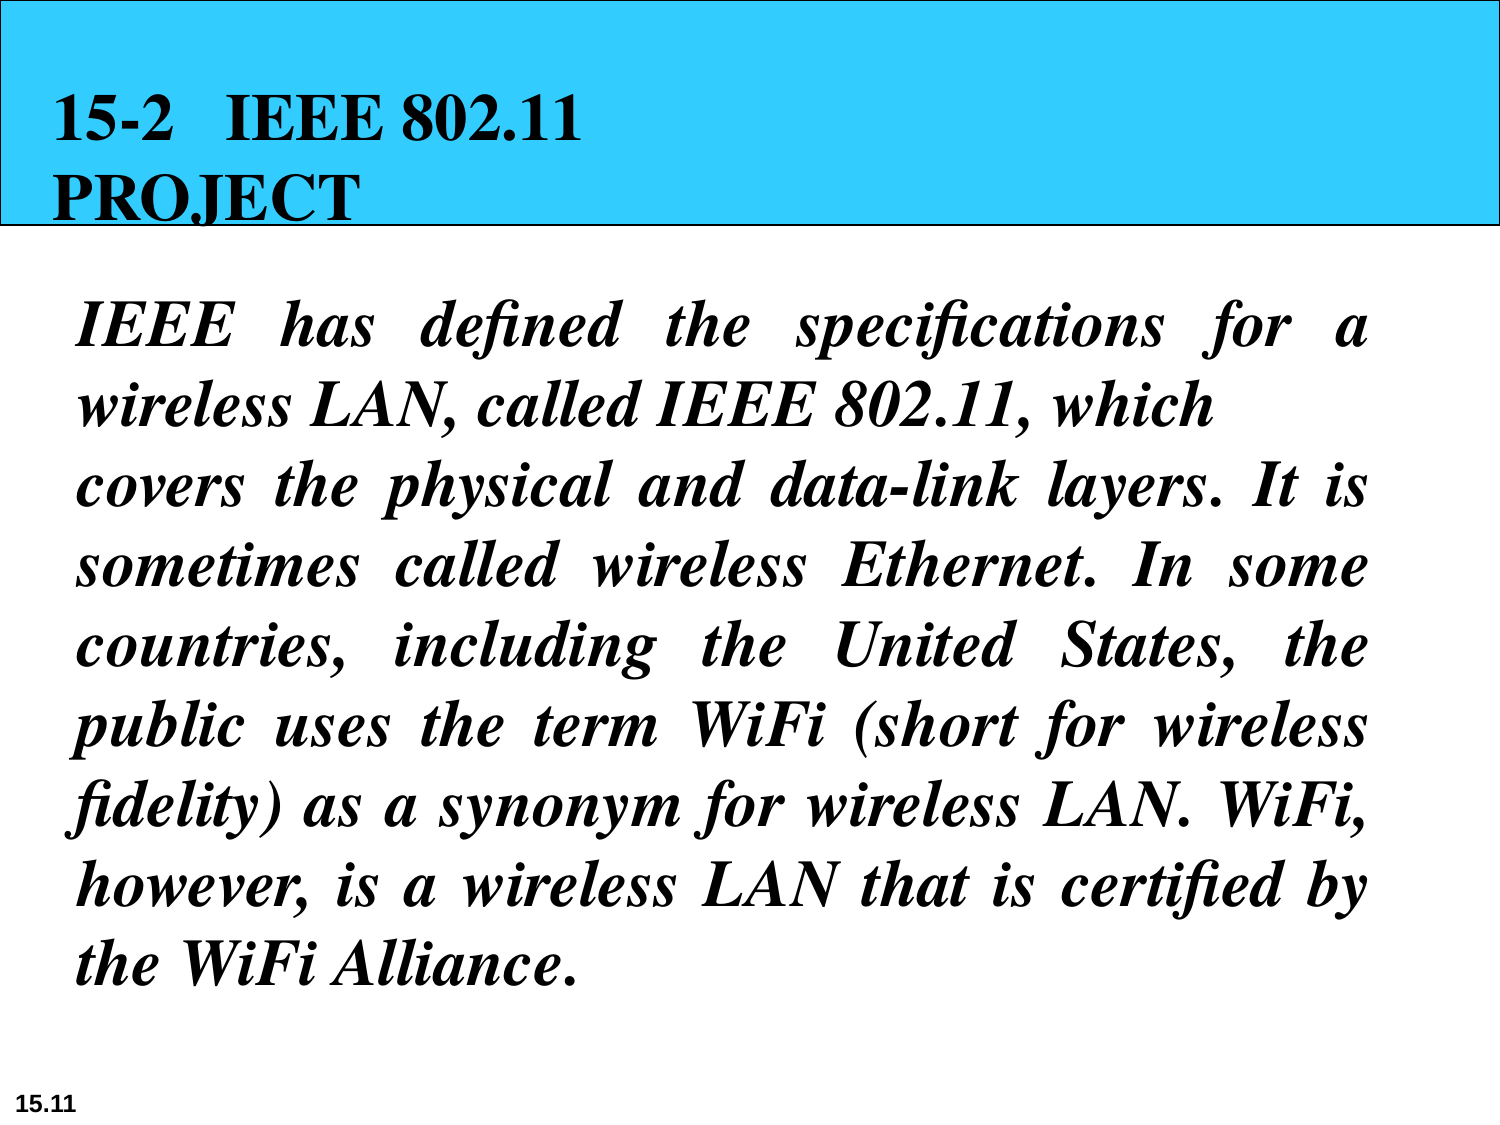

15-2   IEEE 802.11 PROJECT

IEEE has defined the specifications for a wireless LAN, called IEEE 802.11, which
covers the physical and data-link layers. It is sometimes called wireless Ethernet. In some countries, including the United States, the public uses the term WiFi (short for wireless fidelity) as a synonym for wireless LAN. WiFi, however, is a wireless LAN that is certified by the WiFi Alliance.
15.11